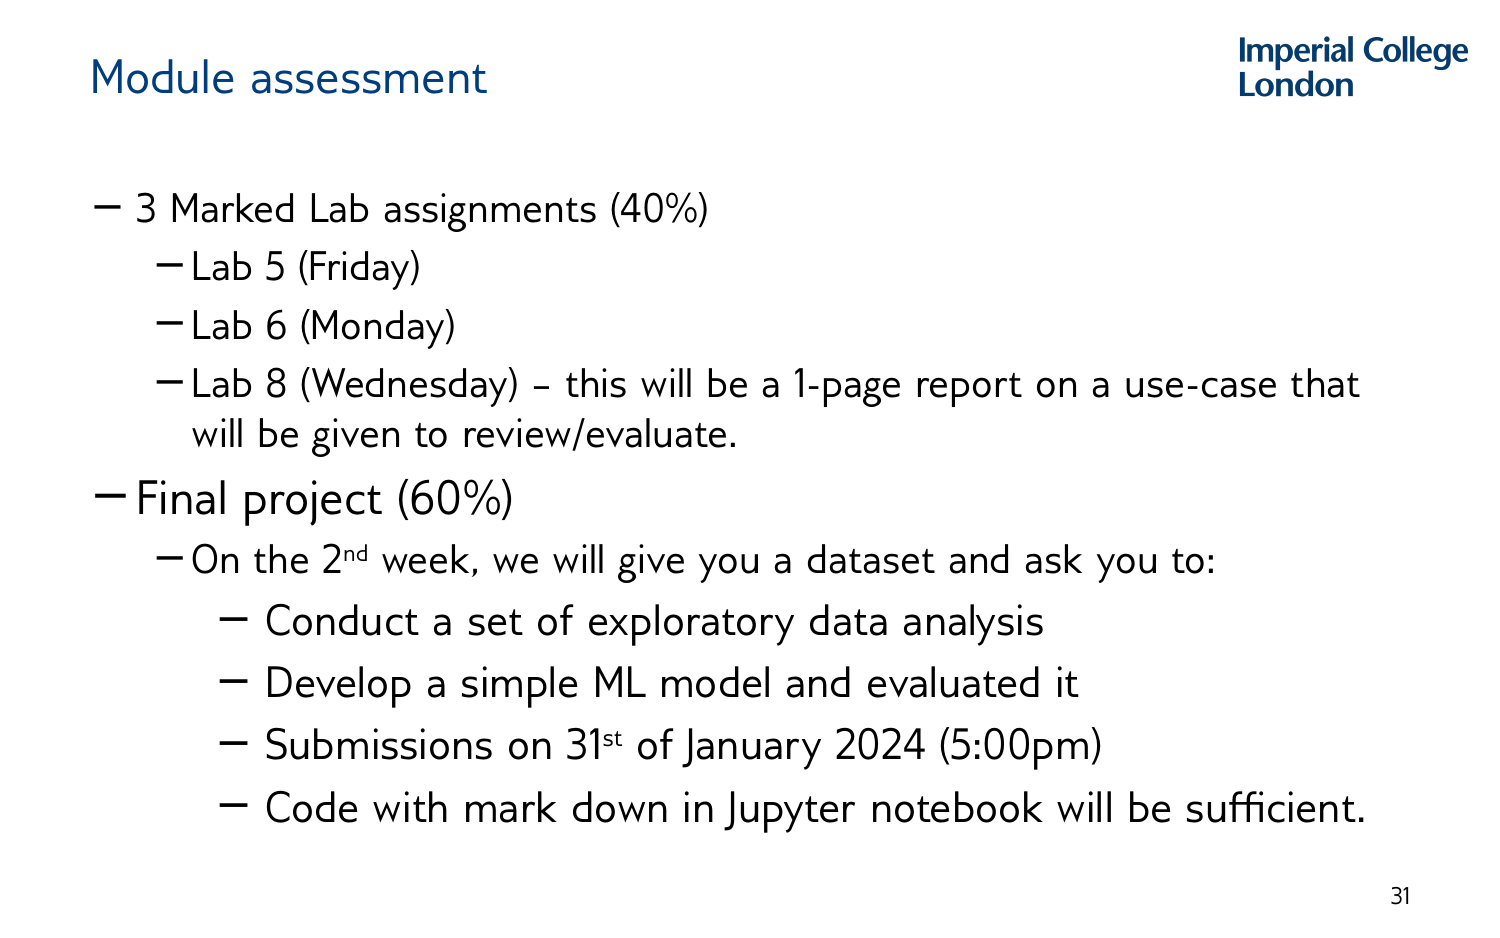

# Module assessment
3 Marked Lab assignments (40%)
Lab 5 (Friday)
Lab 6 (Monday)
Lab 8 (Wednesday) – this will be a 1-page report on a use-case that will be given to review/evaluate.
Final project (60%)
On the 2nd week, we will give you a dataset and ask you to:
 Conduct a set of exploratory data analysis
 Develop a simple ML model and evaluated it
 Submissions on 31st of January 2024 (5:00pm)
 Code with mark down in Jupyter notebook will be sufficient.

31